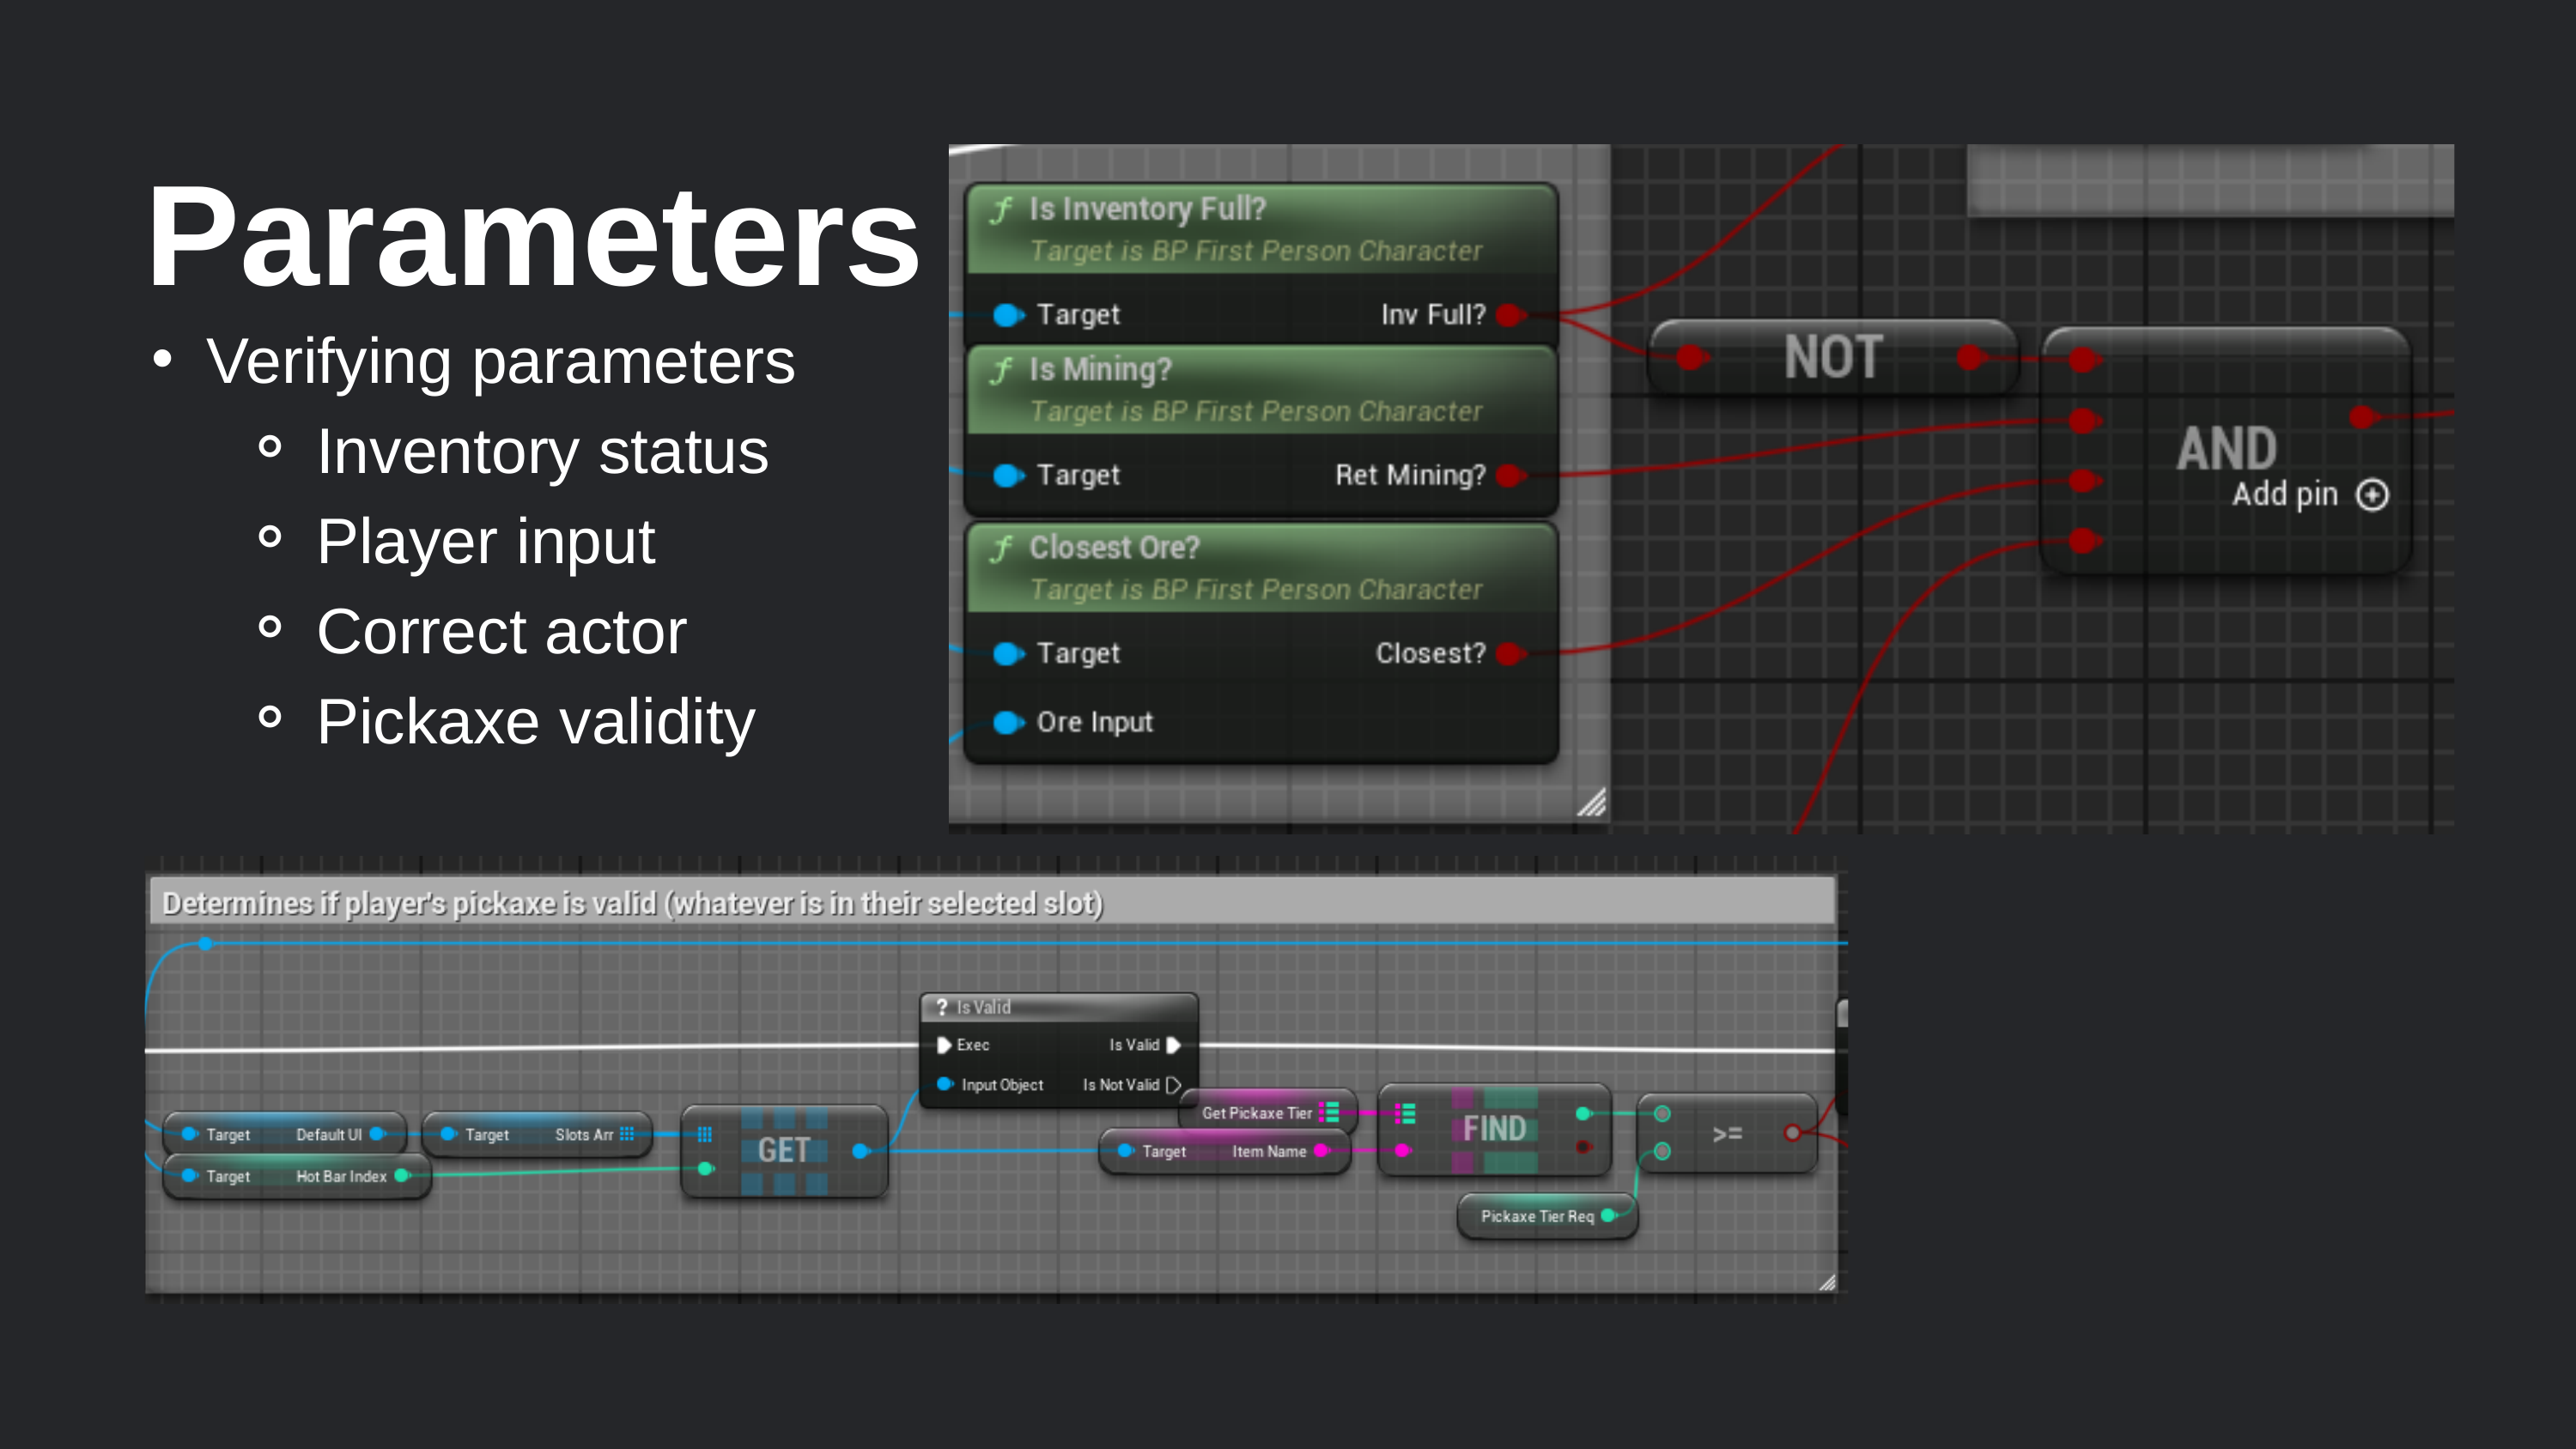

Parameters

Verifying parameters
Inventory status
Player input
Correct actor
Pickaxe validity